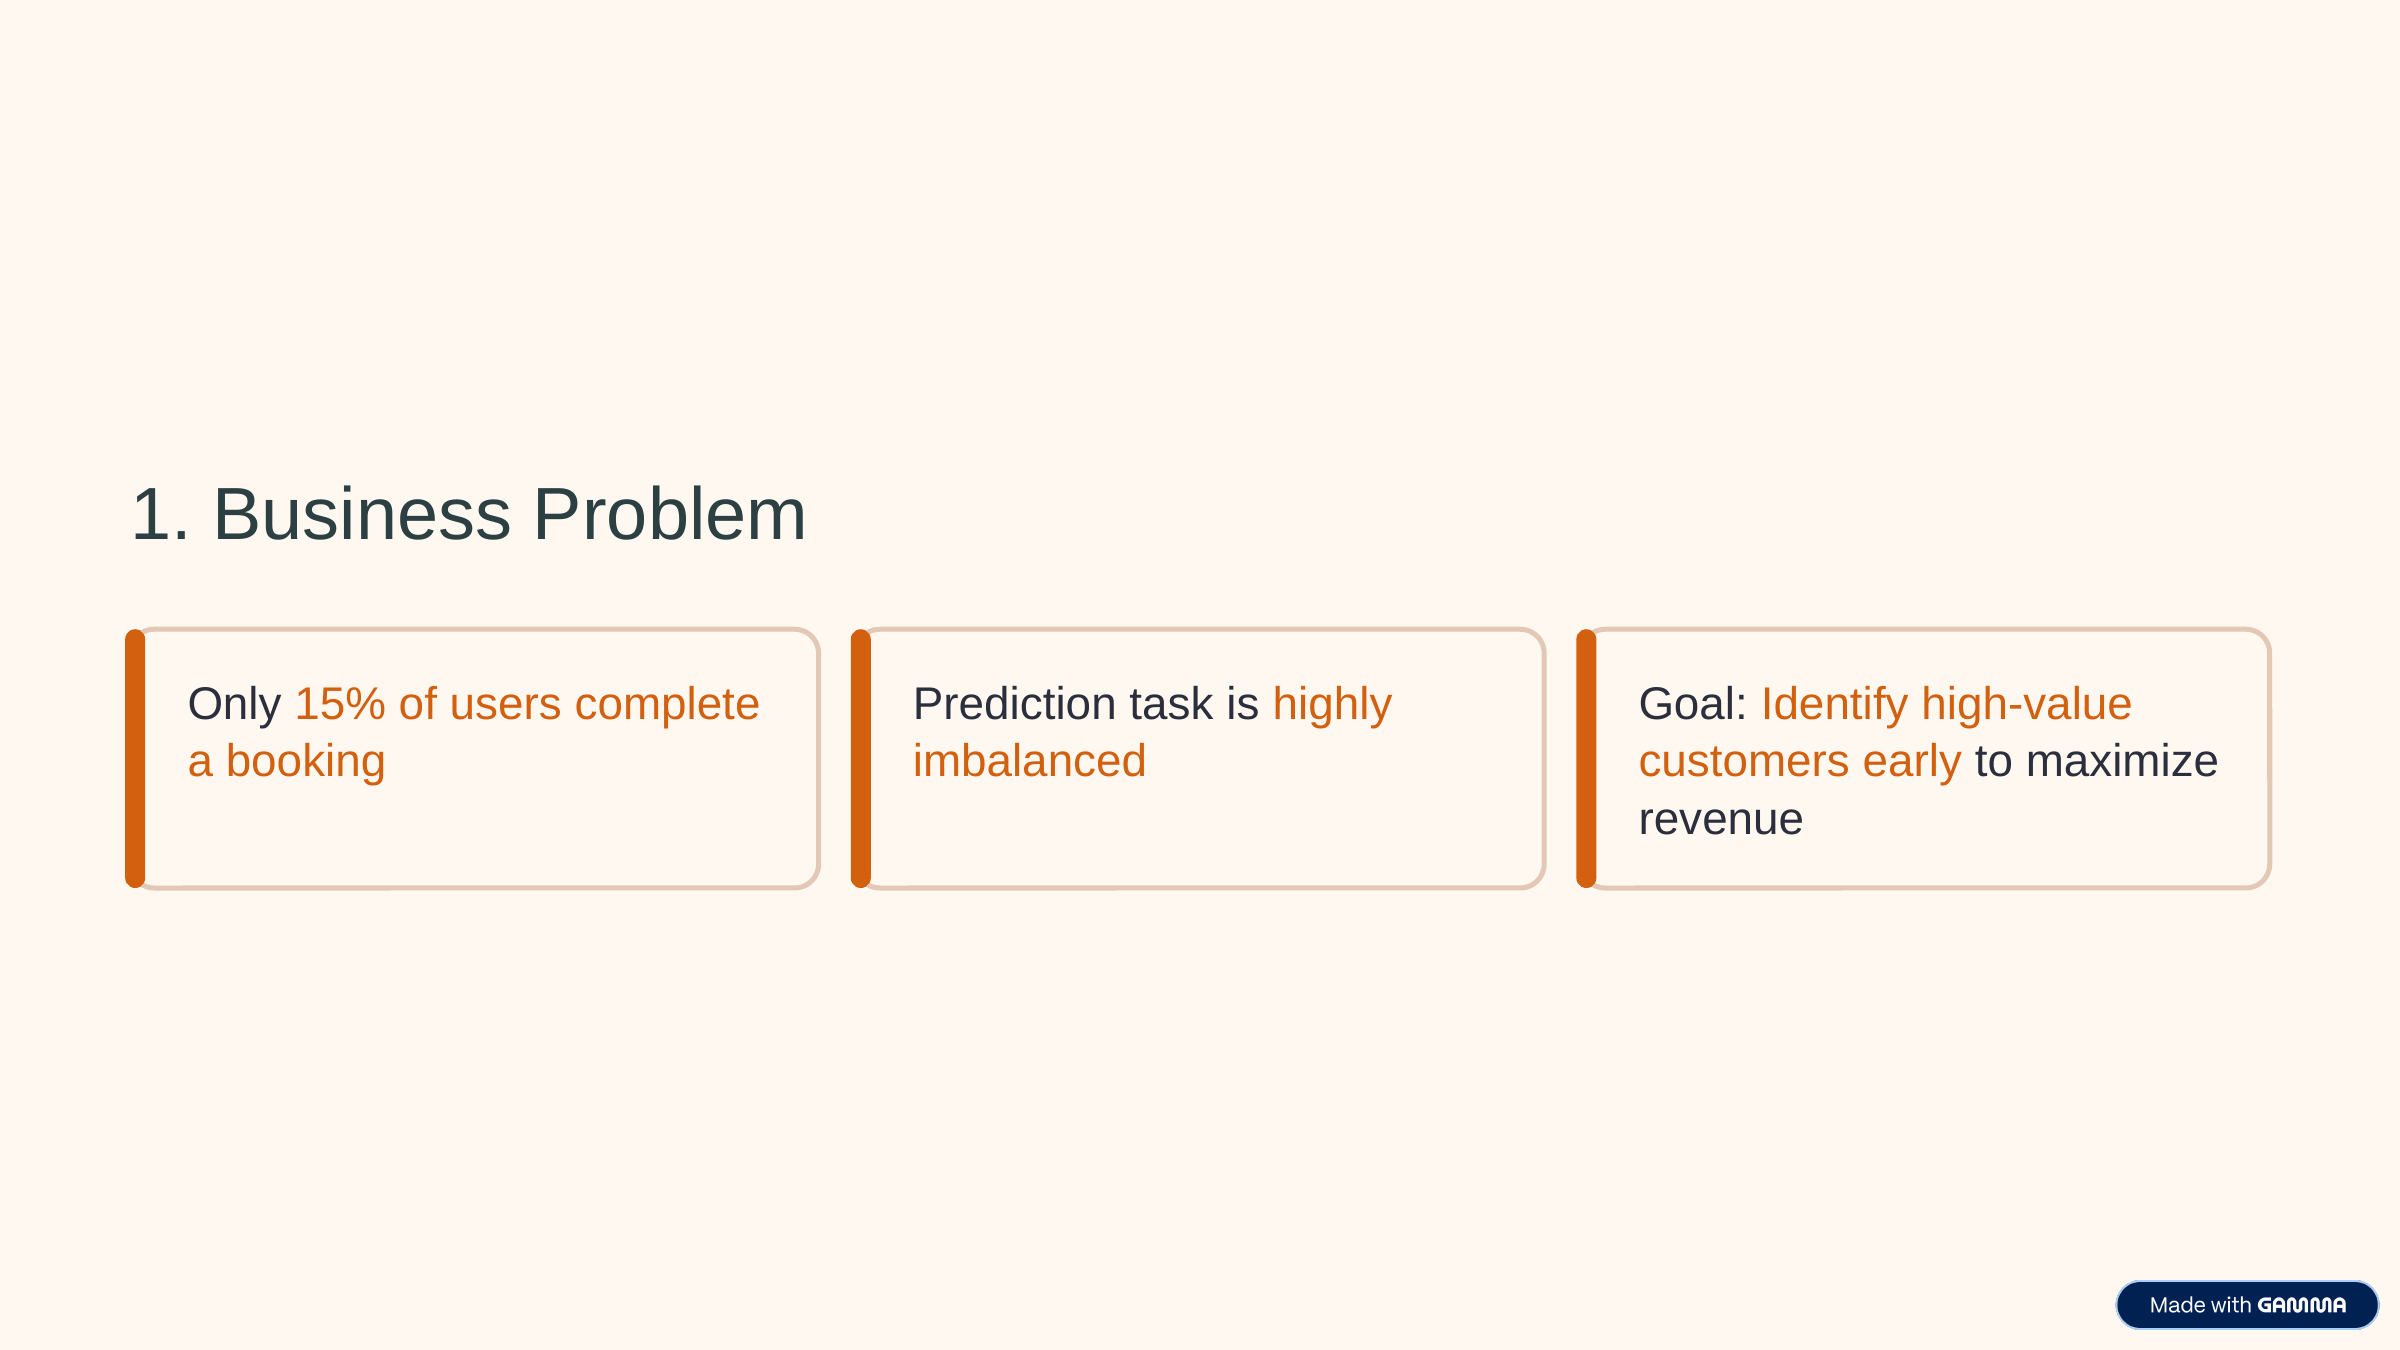

1. Business Problem

Only 15% of users complete a booking
Prediction task is highly imbalanced
Goal: Identify high-value customers early to maximize revenue